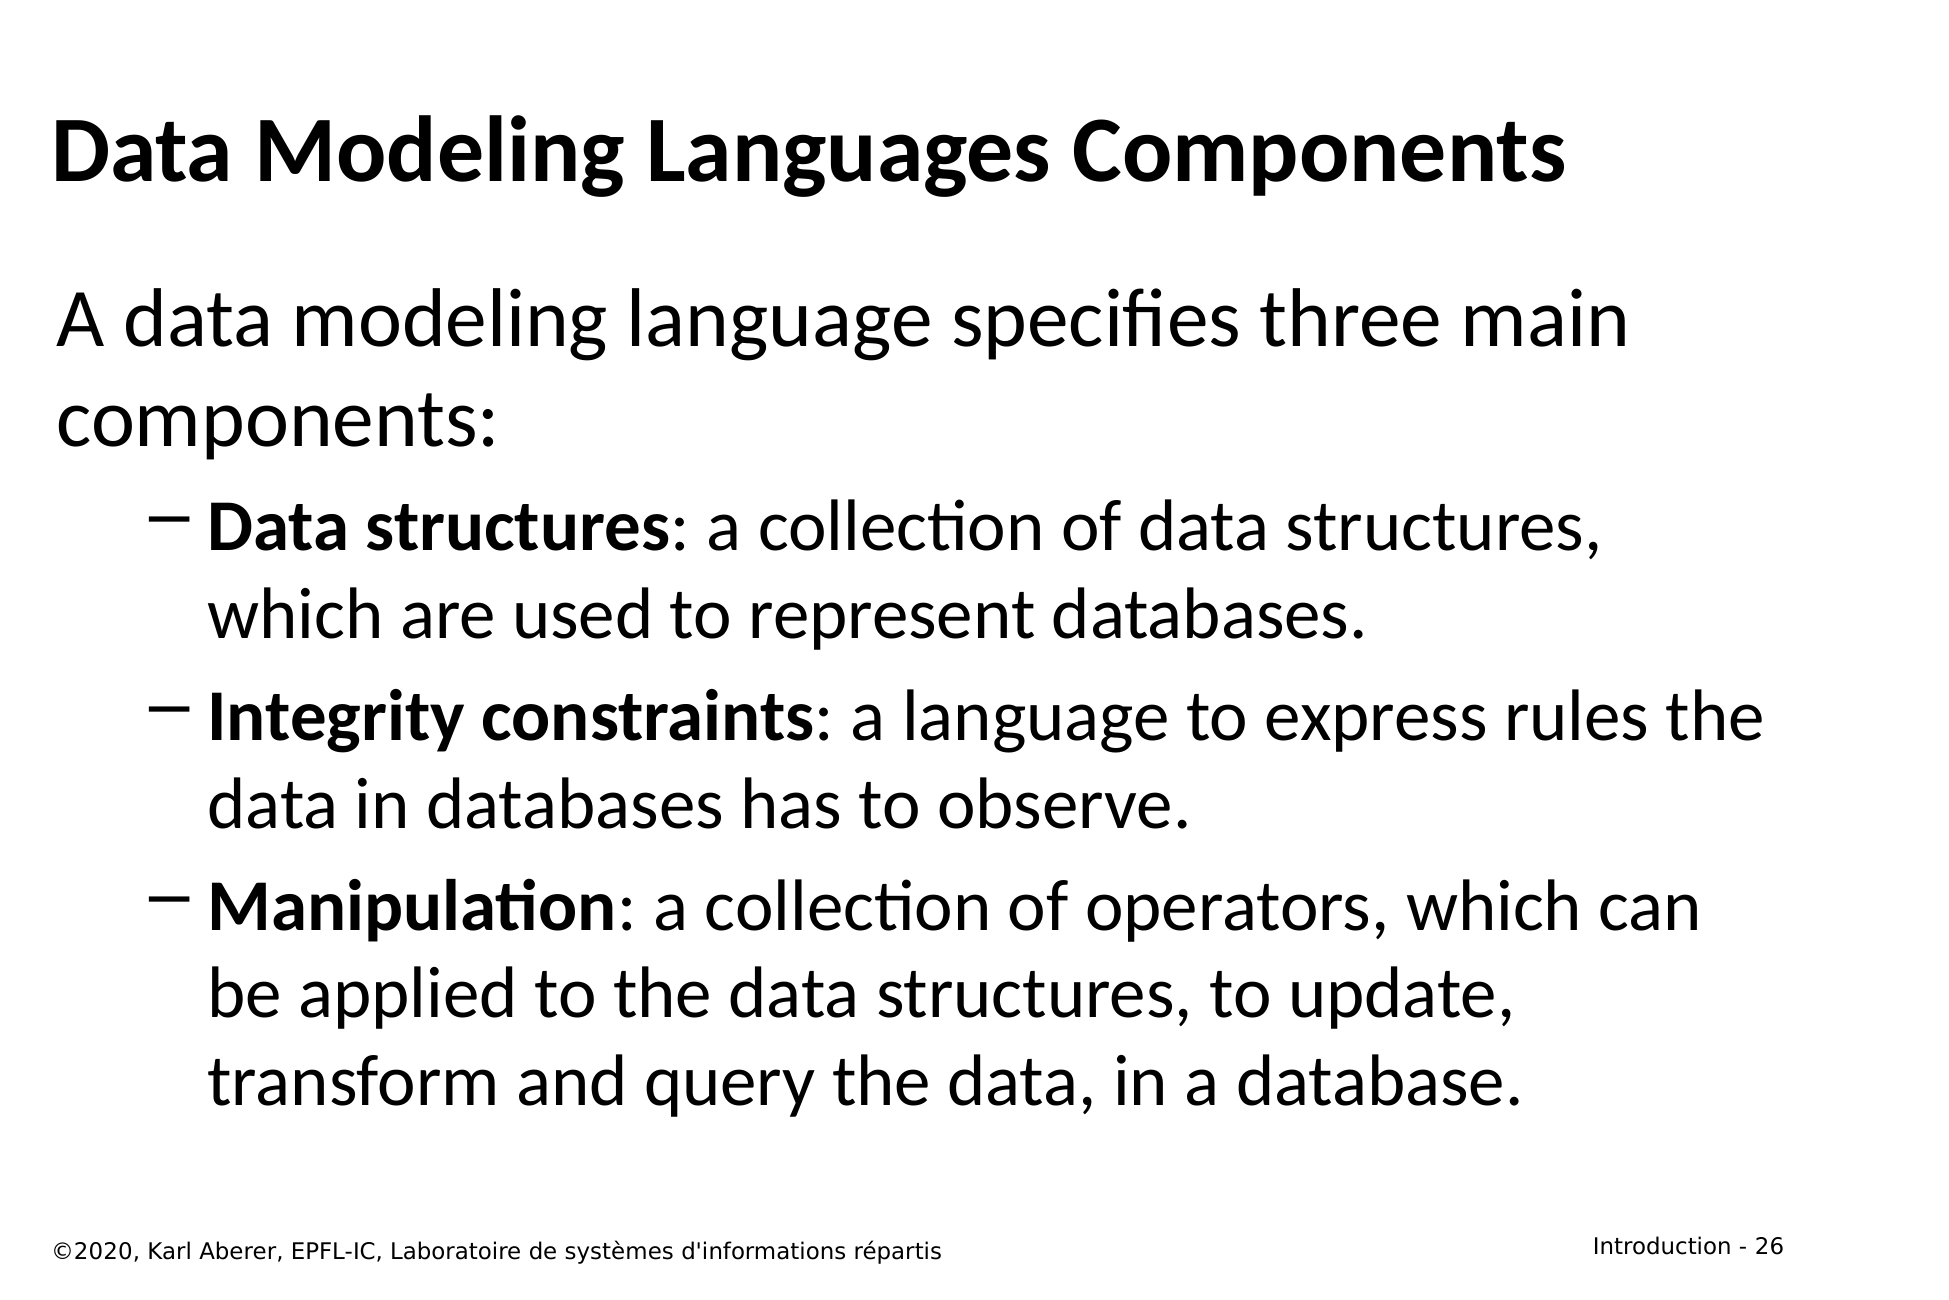

# Data Modeling Languages Components
A data modeling language specifies three main components:
Data structures: a collection of data structures, which are used to represent databases.
Integrity constraints: a language to express rules the data in databases has to observe.
Manipulation: a collection of operators, which can be applied to the data structures, to update, transform and query the data, in a database.

©2020, Karl Aberer, EPFL-IC, Laboratoire de systèmes d'informations répartis